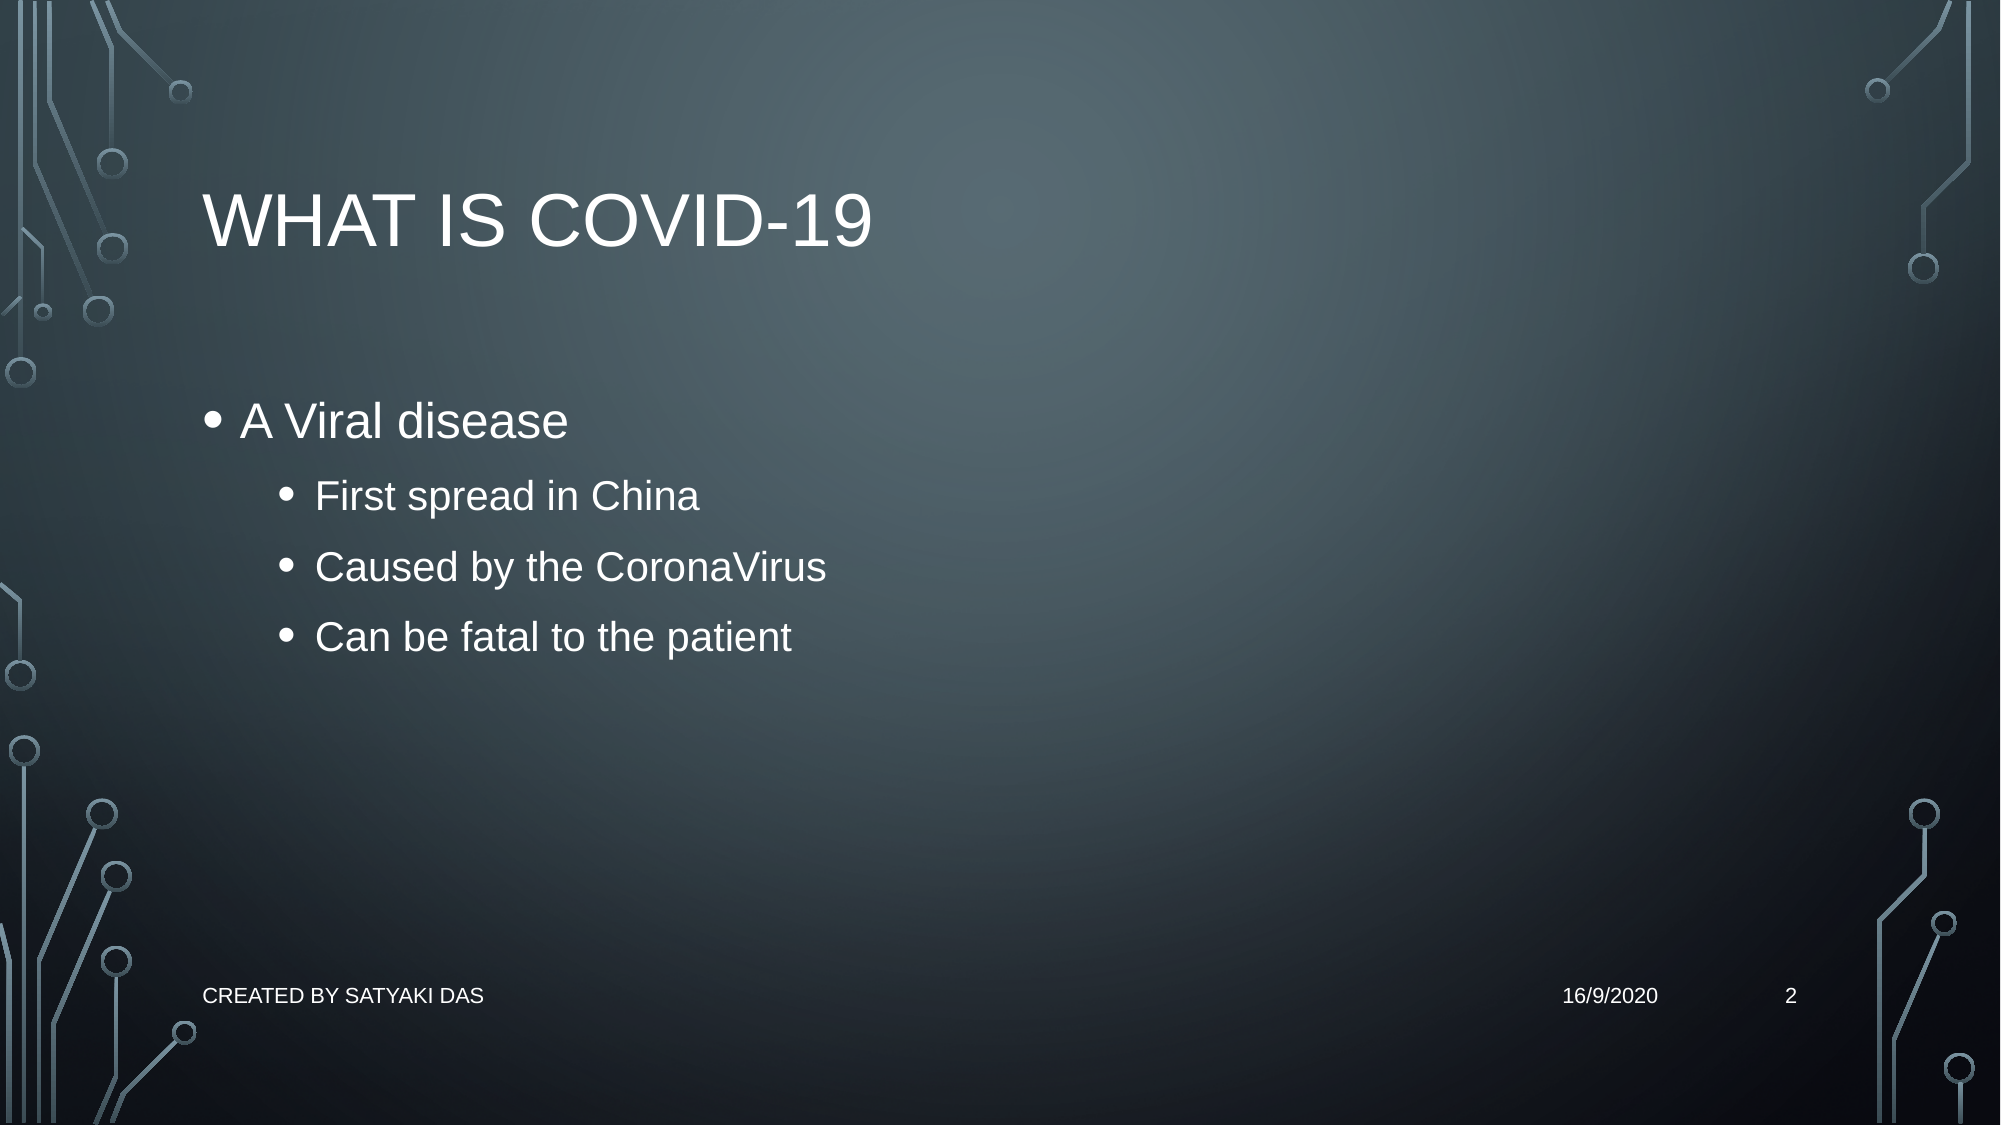

# What is covid-19
A Viral disease
First spread in China
Caused by the CoronaVirus
Can be fatal to the patient
2
Created by Satyaki Das
16/9/2020